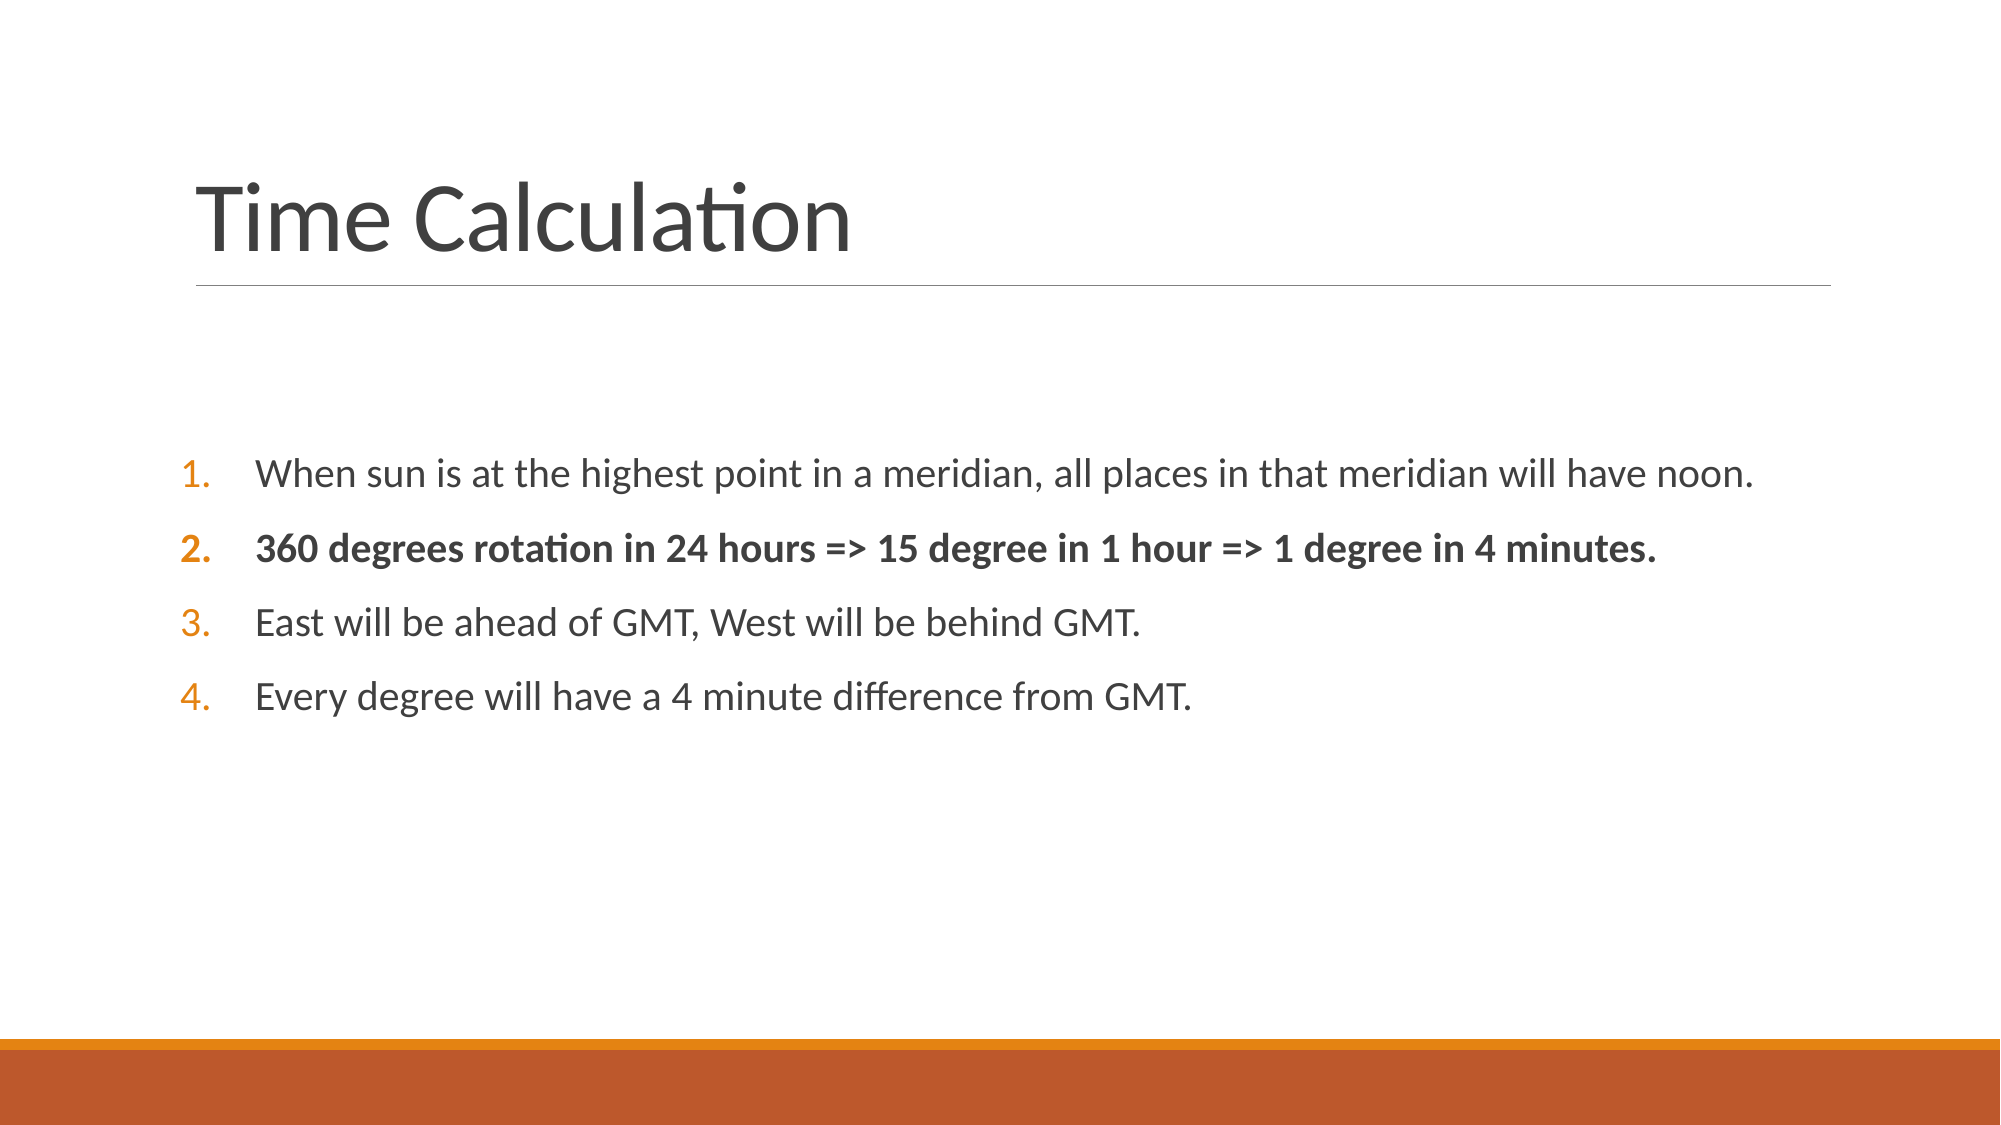

# Time Calculation
When sun is at the highest point in a meridian, all places in that meridian will have noon.
360 degrees rotation in 24 hours => 15 degree in 1 hour => 1 degree in 4 minutes.
East will be ahead of GMT, West will be behind GMT.
Every degree will have a 4 minute difference from GMT.